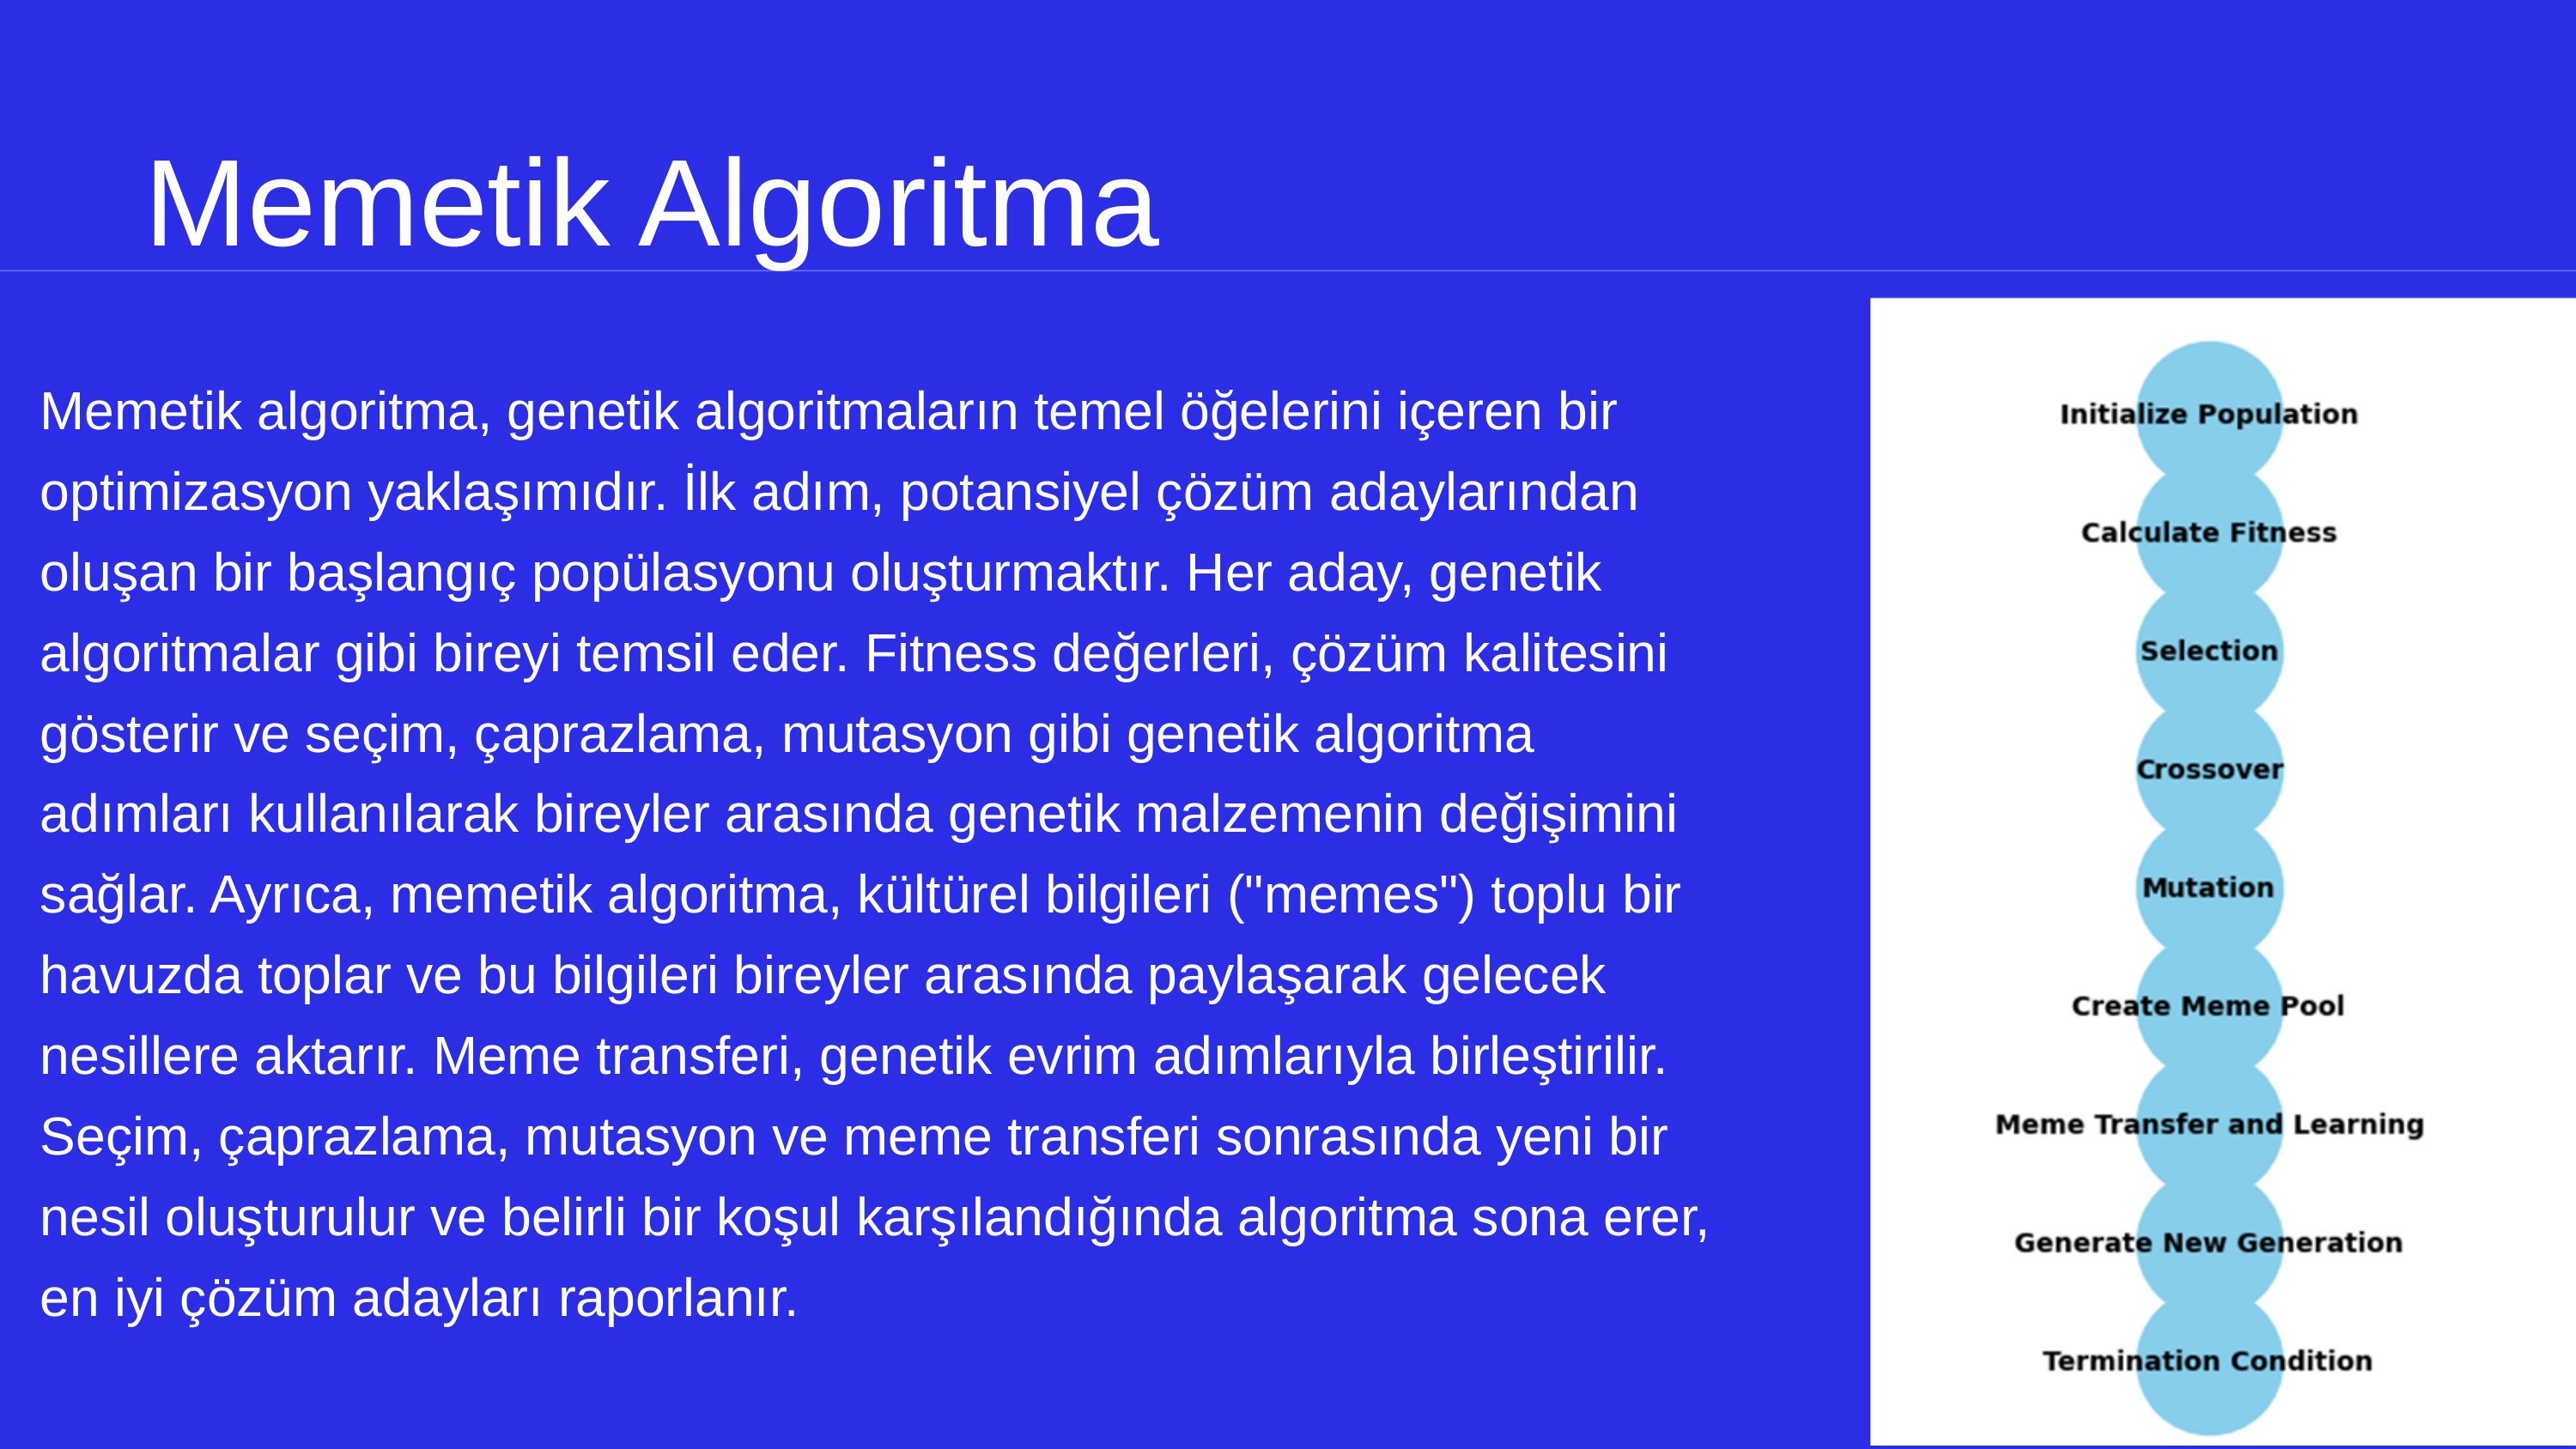

Memetik Algoritma

Memetik algoritma, genetik algoritmaların temel öğelerini içeren bir optimizasyon yaklaşımıdır. İlk adım, potansiyel çözüm adaylarından oluşan bir başlangıç popülasyonu oluşturmaktır. Her aday, genetik algoritmalar gibi bireyi temsil eder. Fitness değerleri, çözüm kalitesini gösterir ve seçim, çaprazlama, mutasyon gibi genetik algoritma adımları kullanılarak bireyler arasında genetik malzemenin değişimini sağlar. Ayrıca, memetik algoritma, kültürel bilgileri ("memes") toplu bir havuzda toplar ve bu bilgileri bireyler arasında paylaşarak gelecek nesillere aktarır. Meme transferi, genetik evrim adımlarıyla birleştirilir. Seçim, çaprazlama, mutasyon ve meme transferi sonrasında yeni bir nesil oluşturulur ve belirli bir koşul karşılandığında algoritma sona erer, en iyi çözüm adayları raporlanır.